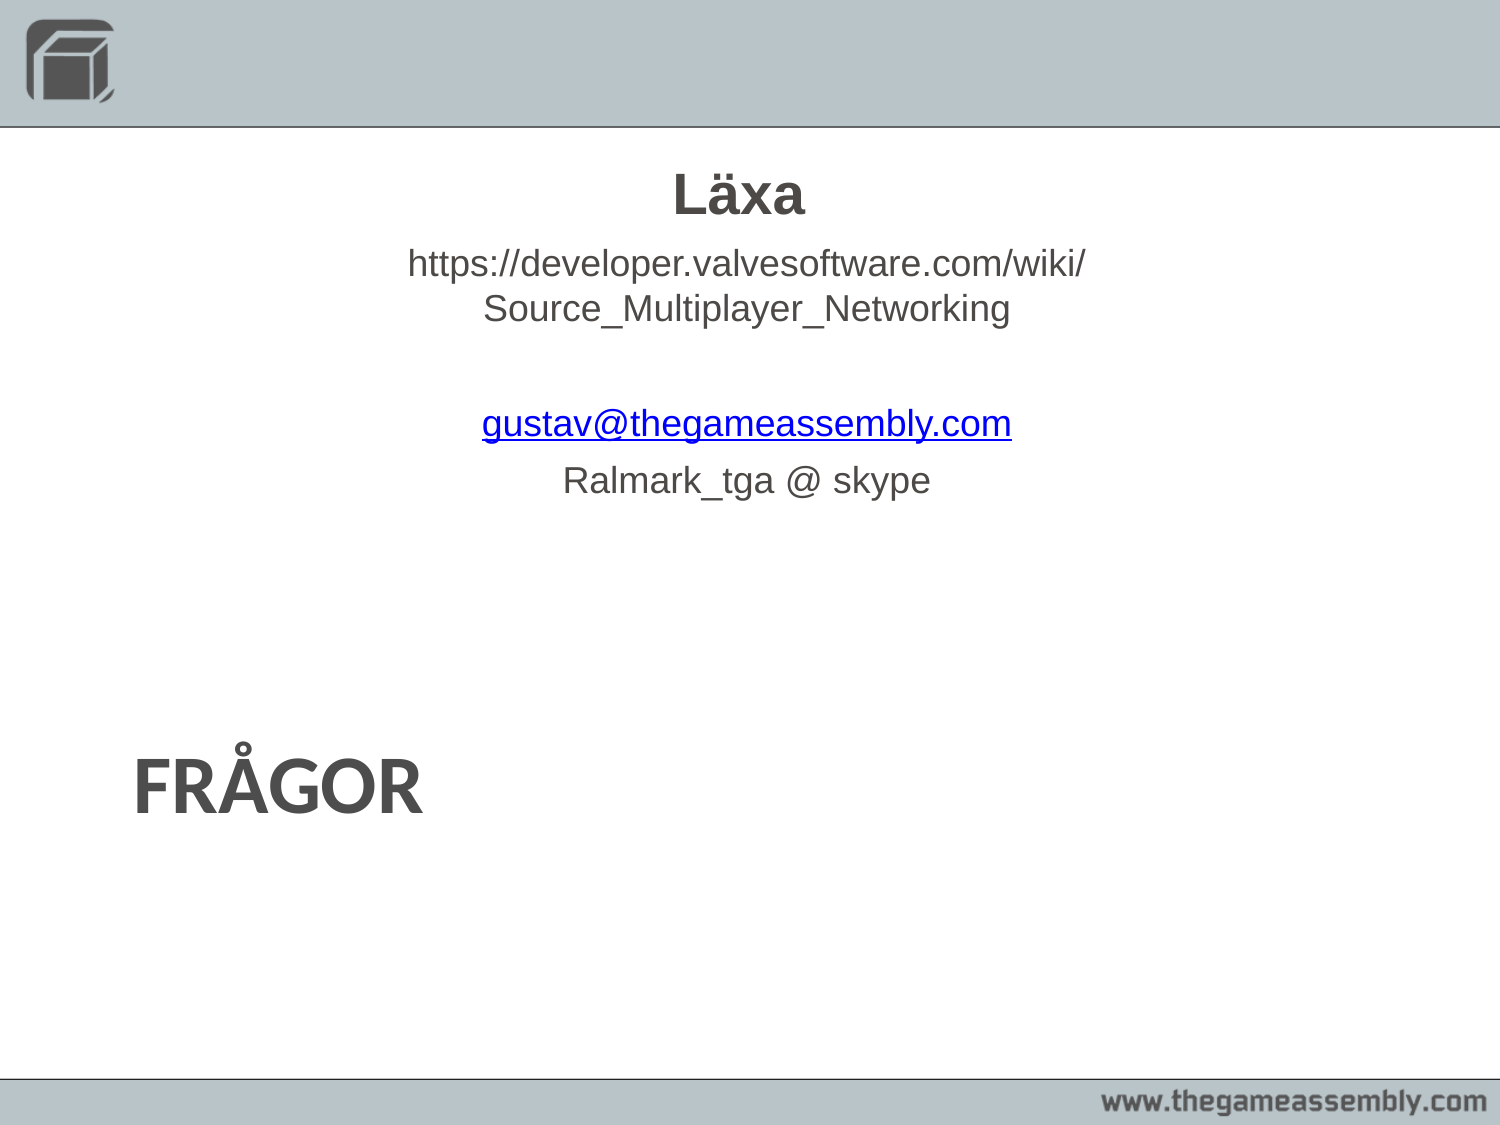

Läxa
https://developer.valvesoftware.com/wiki/Source_Multiplayer_Networking

gustav@thegameassembly.com
Ralmark_tga @ skype
# Frågor